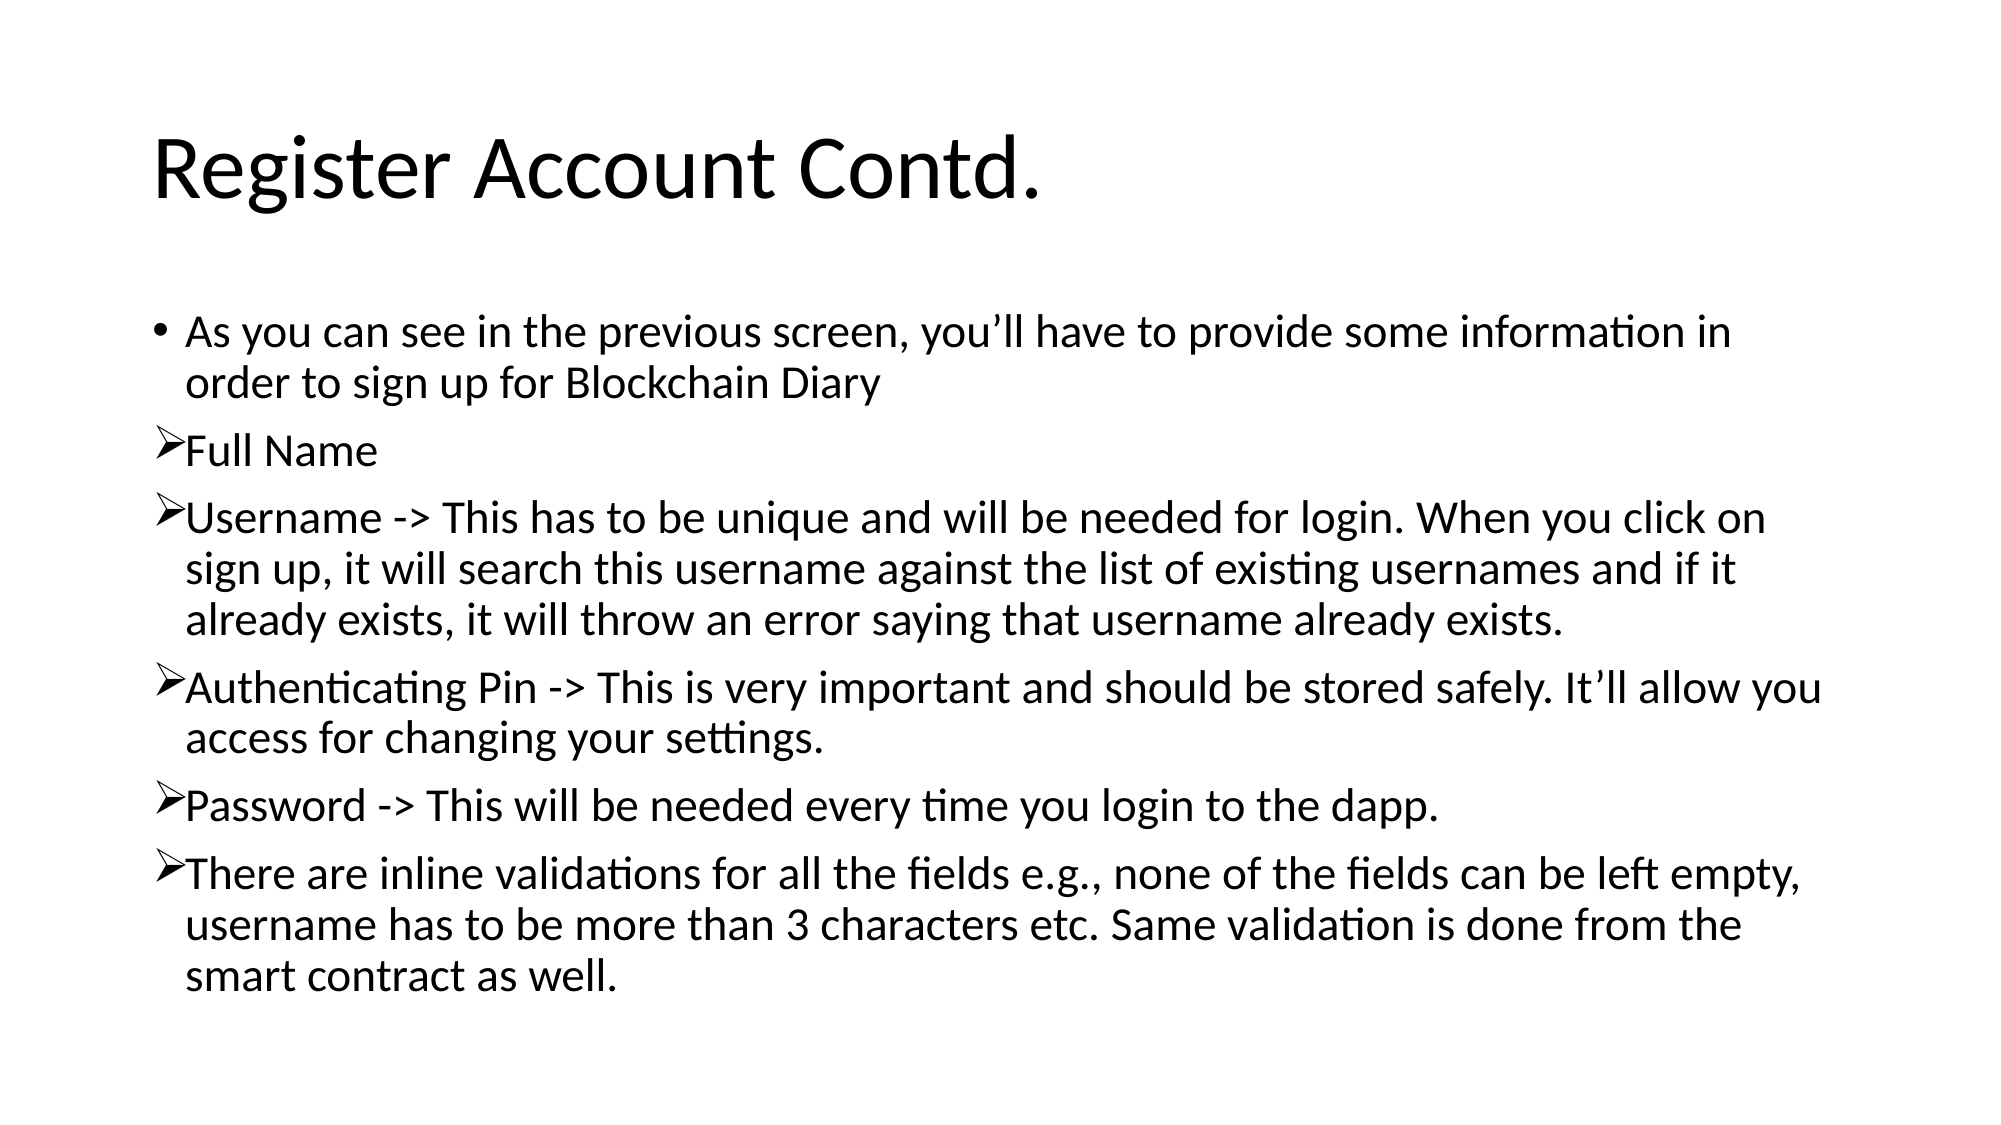

# Register Account Contd.
As you can see in the previous screen, you’ll have to provide some information in order to sign up for Blockchain Diary
Full Name
Username -> This has to be unique and will be needed for login. When you click on sign up, it will search this username against the list of existing usernames and if it already exists, it will throw an error saying that username already exists.
Authenticating Pin -> This is very important and should be stored safely. It’ll allow you access for changing your settings.
Password -> This will be needed every time you login to the dapp.
There are inline validations for all the fields e.g., none of the fields can be left empty, username has to be more than 3 characters etc. Same validation is done from the smart contract as well.